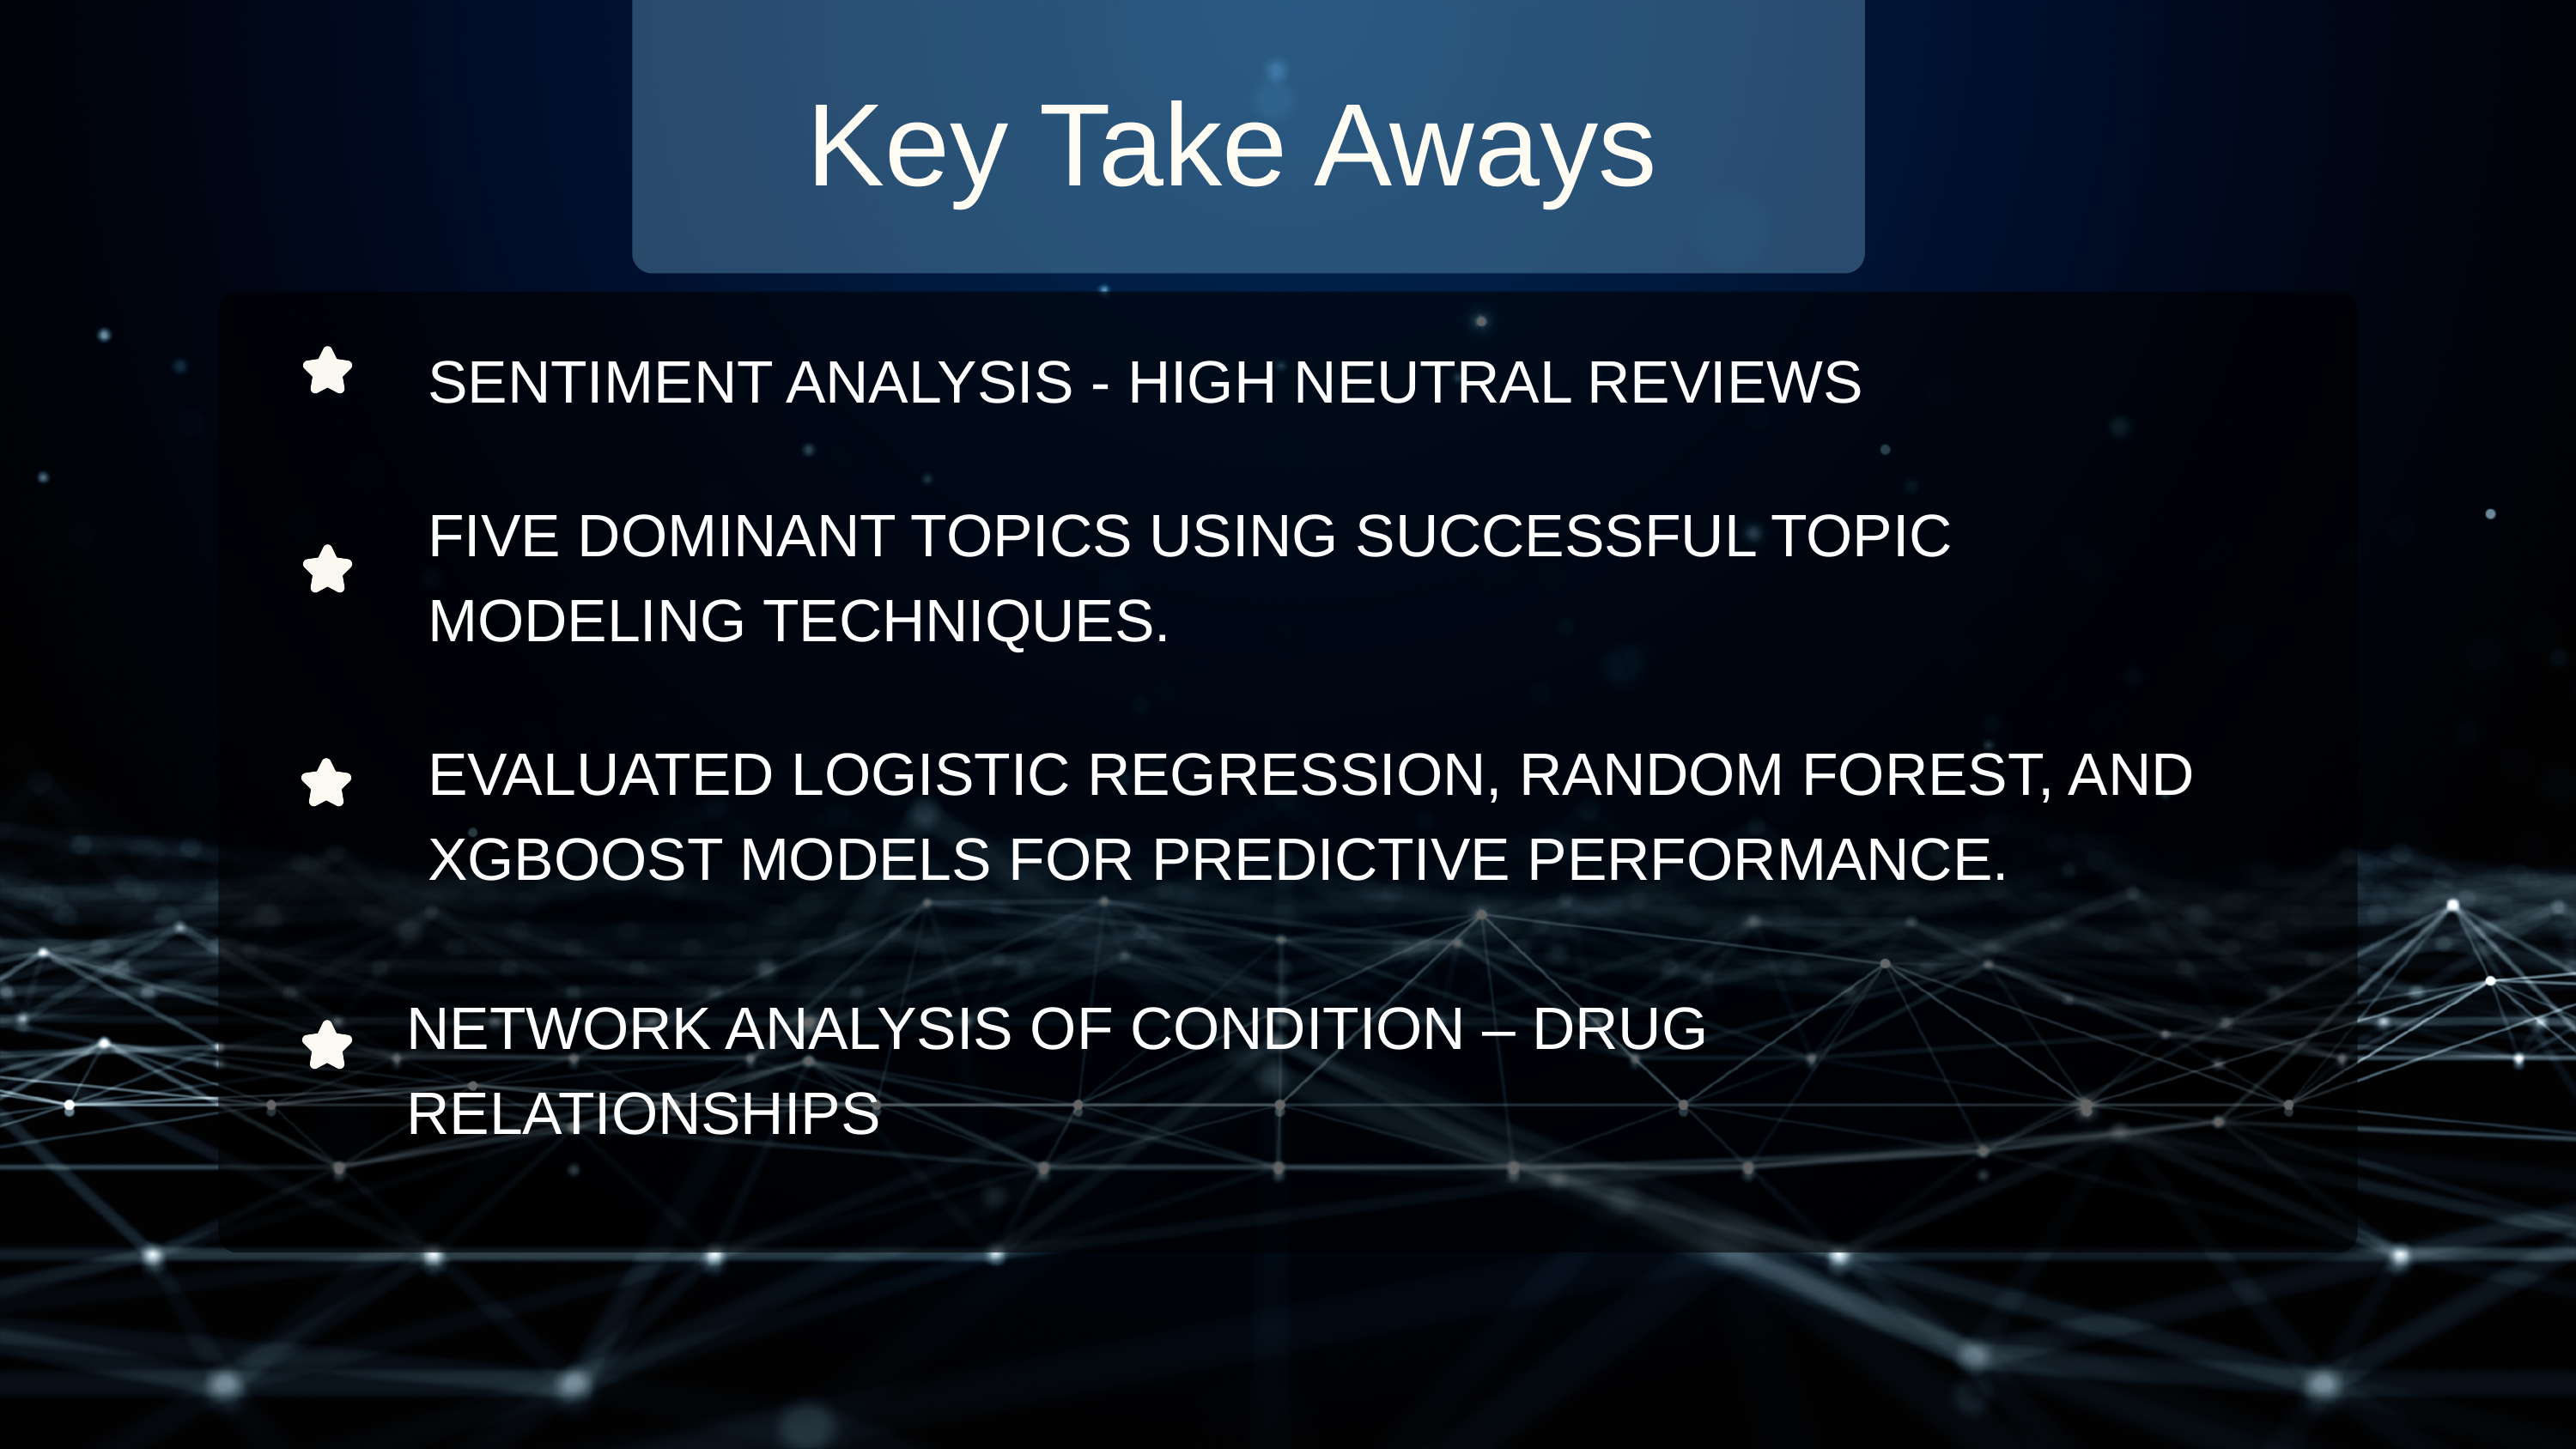

Key Take Aways

SENTIMENT ANALYSIS - HIGH NEUTRAL REVIEWS

FIVE DOMINANT TOPICS USING SUCCESSFUL TOPIC MODELING TECHNIQUES.

EVALUATED LOGISTIC REGRESSION, RANDOM FOREST, AND XGBOOST MODELS FOR PREDICTIVE PERFORMANCE.

NETWORK ANALYSIS OF CONDITION – DRUG RELATIONSHIPS